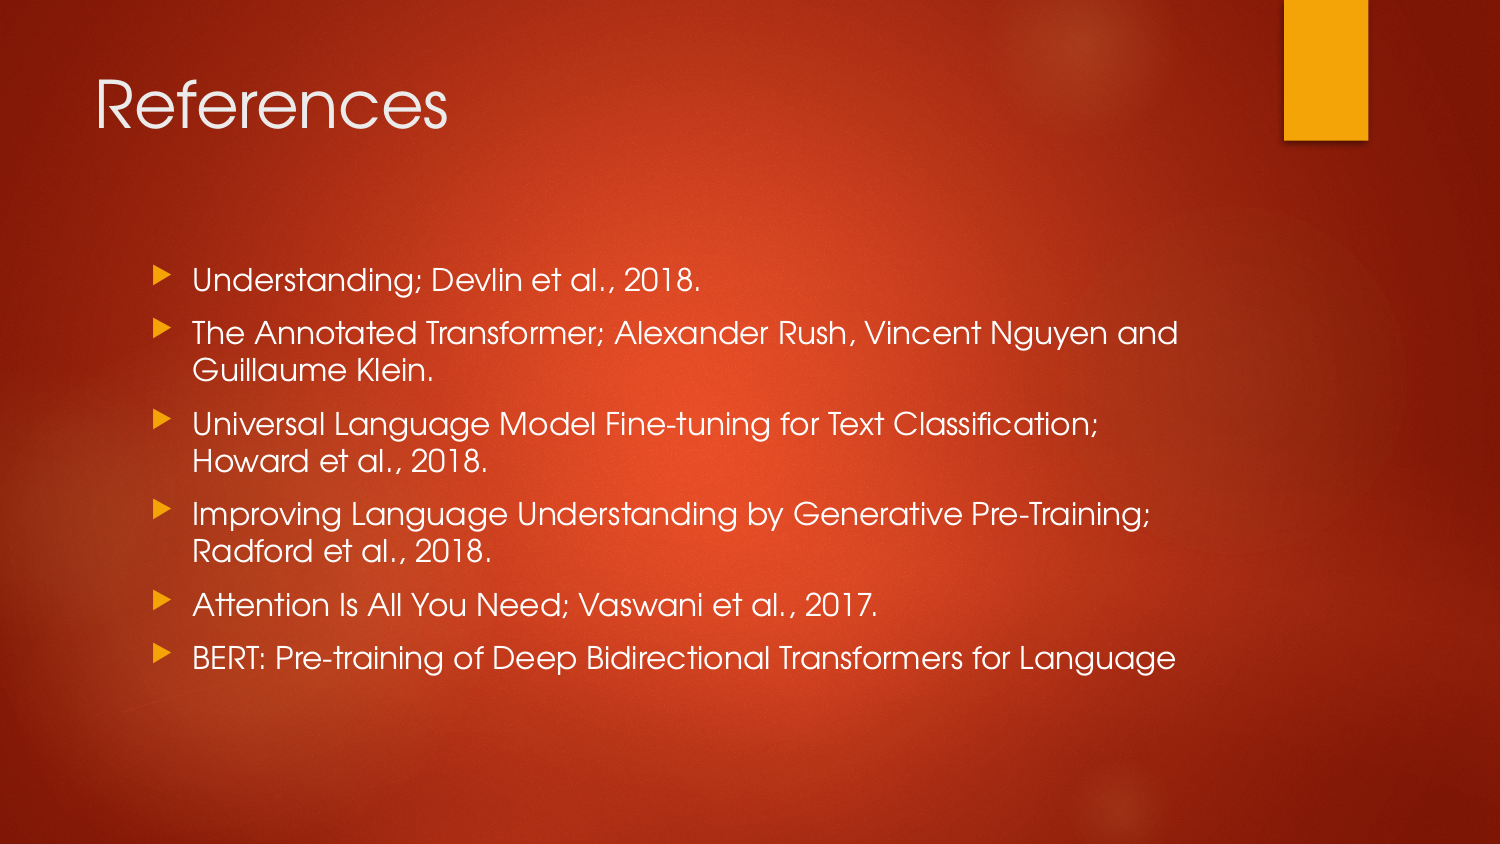

# References
Understanding; Devlin et al., 2018.
The Annotated Transformer; Alexander Rush, Vincent Nguyen and Guillaume Klein.
Universal Language Model Fine-tuning for Text Classification; Howard et al., 2018.
Improving Language Understanding by Generative Pre-Training; Radford et al., 2018.
Attention Is All You Need; Vaswani et al., 2017.
BERT: Pre-training of Deep Bidirectional Transformers for Language